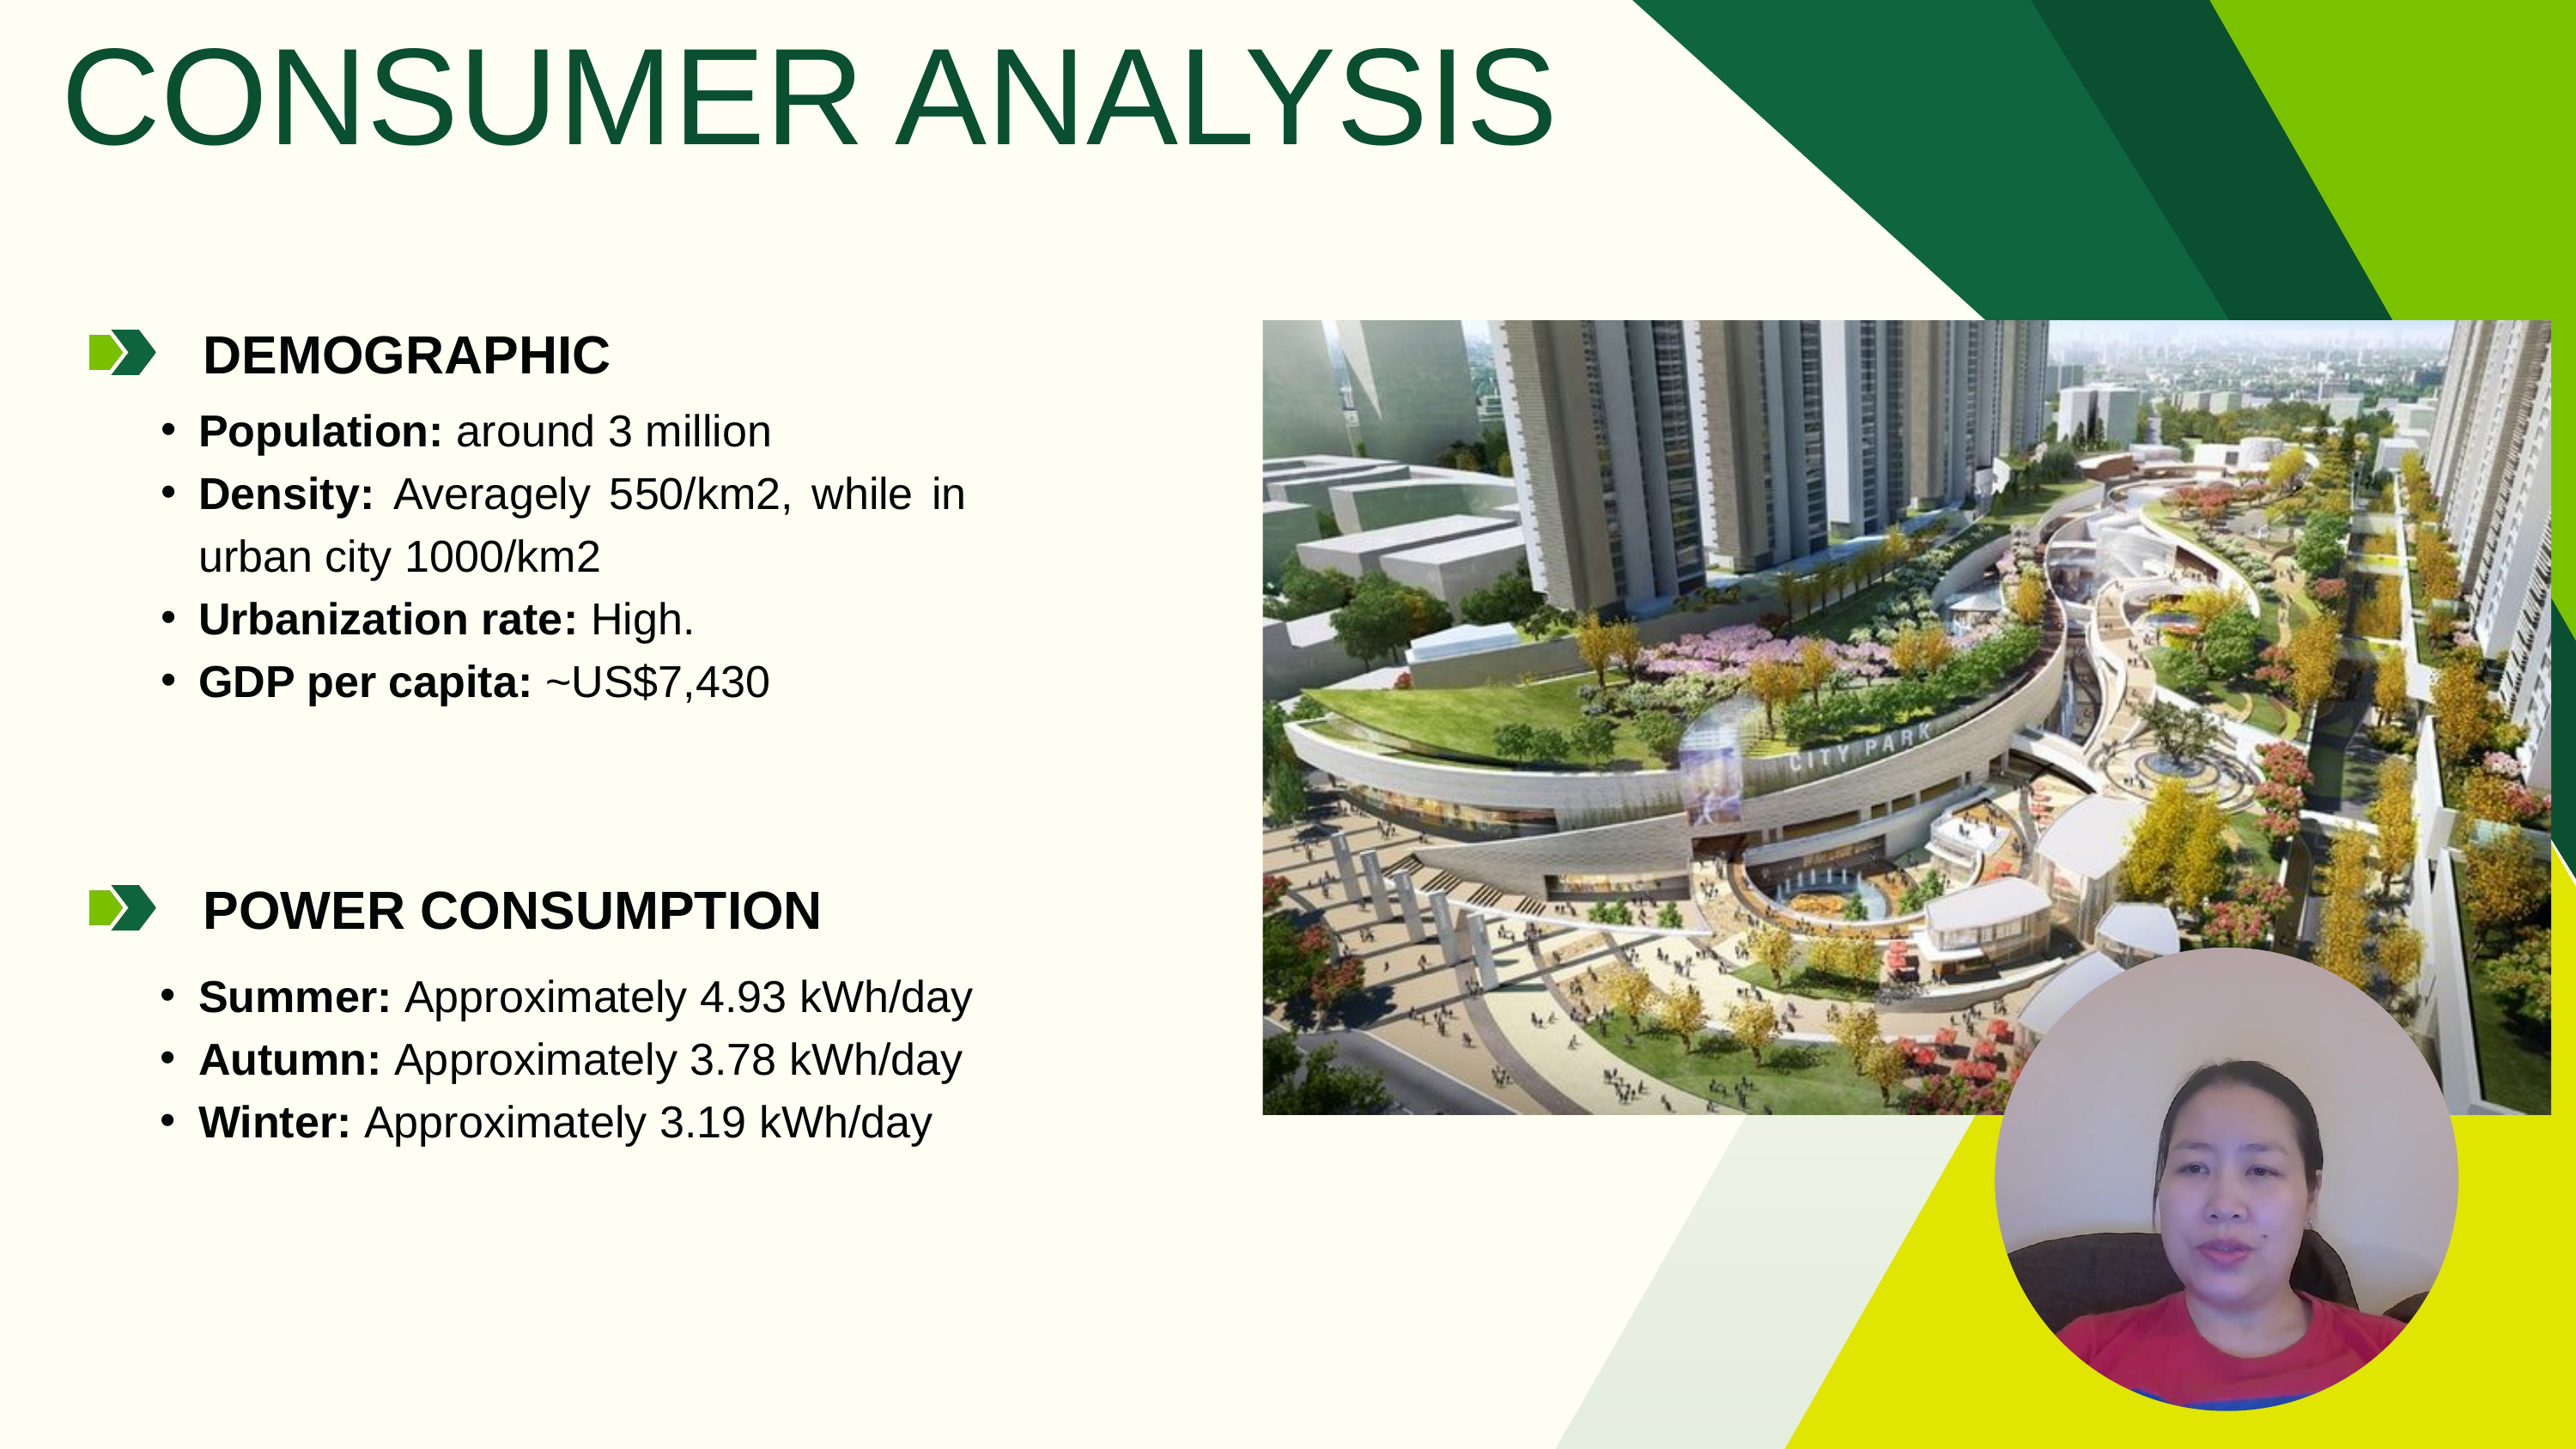

CONSUMER ANALYSIS
DEMOGRAPHIC

Population: around 3 million
Density: Averagely 550/km2, while in urban city 1000/km2
Urbanization rate: High.
GDP per capita: ~US$7,430

POWER CONSUMPTION

Summer: Approximately 4.93 kWh/day
Autumn: Approximately 3.78 kWh/day
Winter: Approximately 3.19 kWh/day